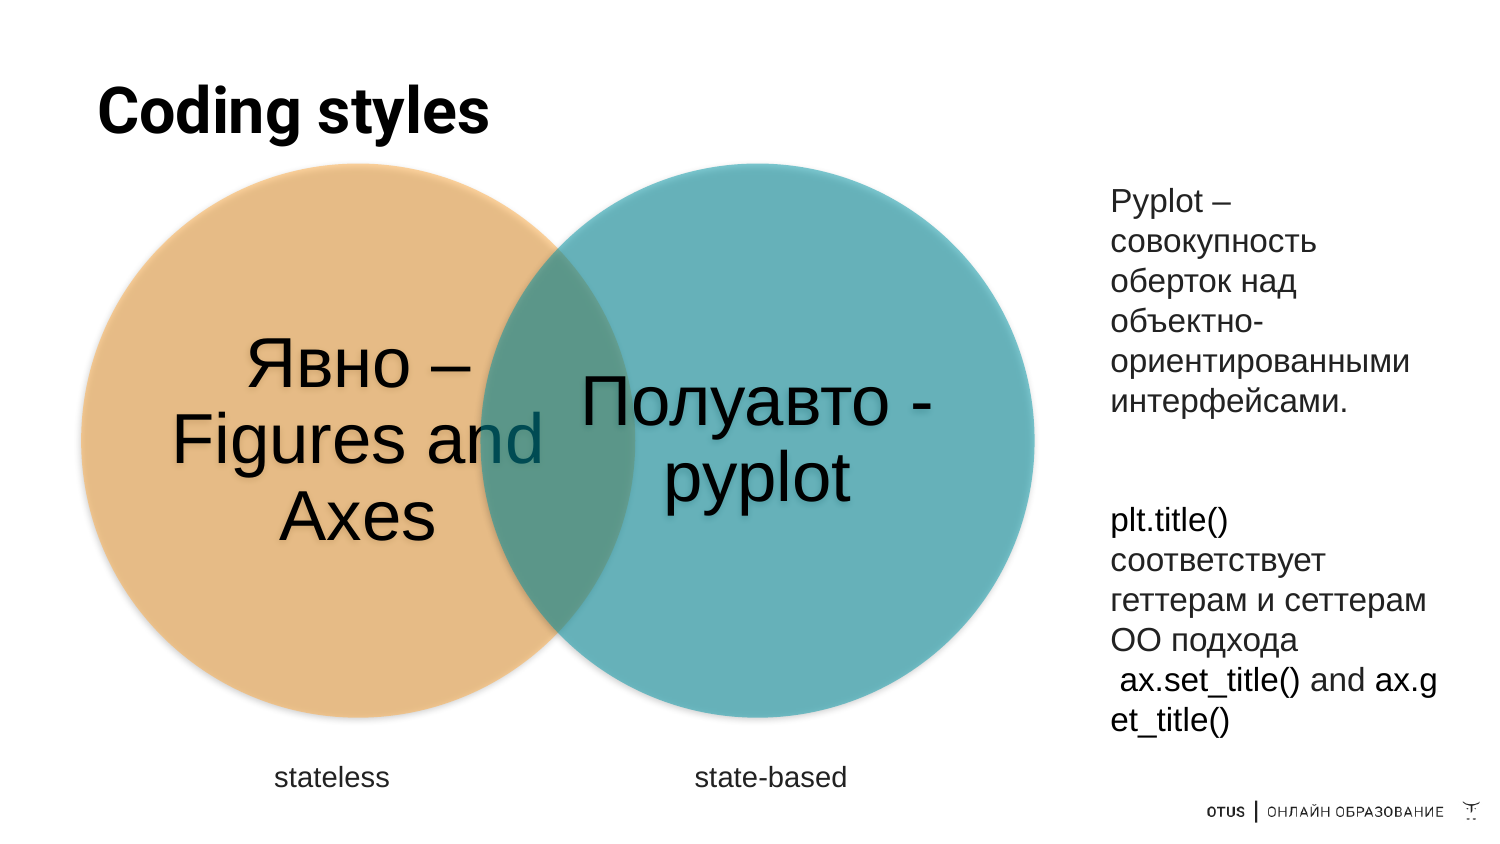

# Coding styles
Явно – Figures and Axes
Полуавто - pyplot
Pyplot – совокупность оберток над объектно-ориентированными интерфейсами.

plt.title() соответствует геттерам и сеттерам ОО подхода  ax.set_title() and ax.get_title()
stateless
state-based